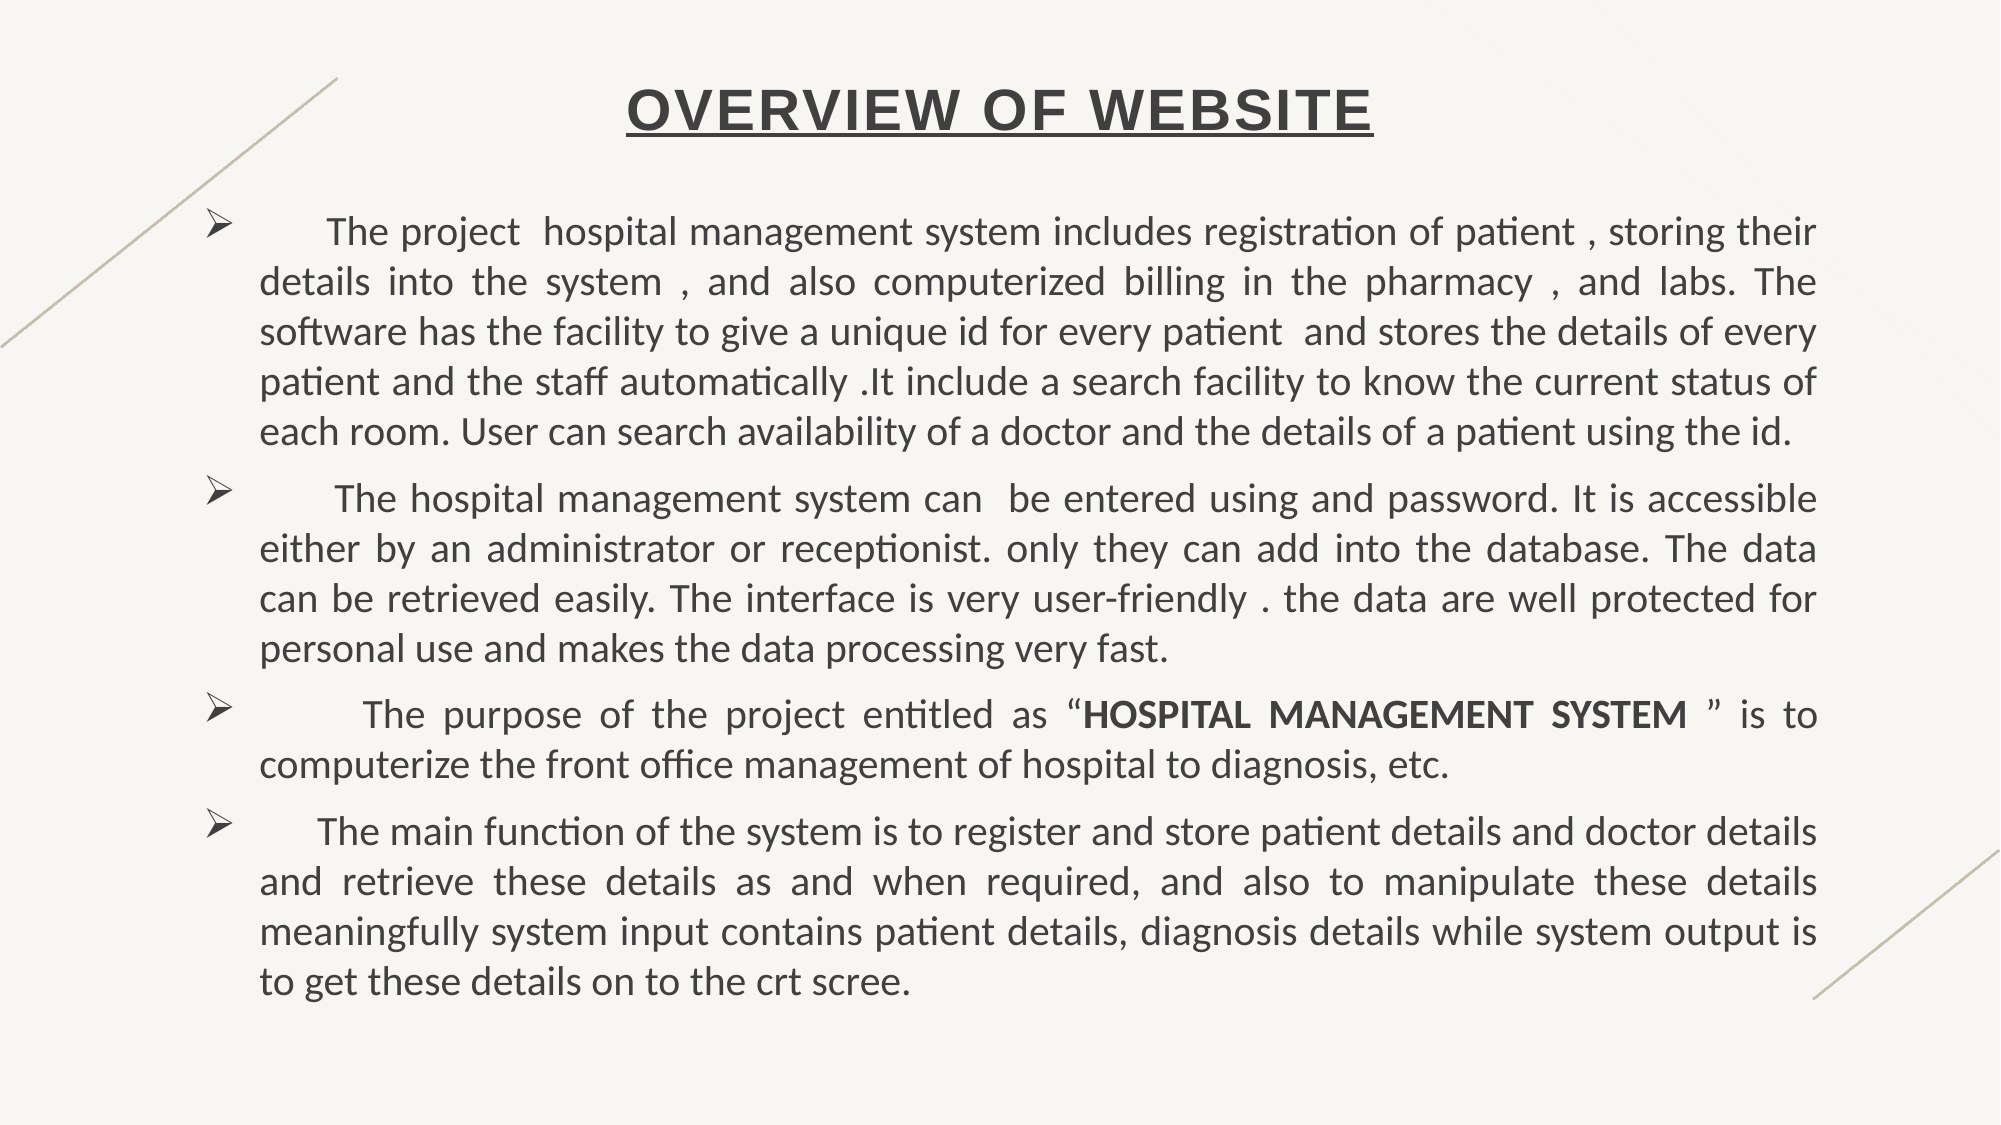

Overview of website
      The project  hospital management system includes registration of patient , storing their details into the system , and also computerized billing in the pharmacy , and labs. The software has the facility to give a unique id for every patient  and stores the details of every patient and the staff automatically .It include a search facility to know the current status of each room. User can search availability of a doctor and the details of a patient using the id.
      The hospital management system can  be entered using and password. It is accessible either by an administrator or receptionist. only they can add into the database. The data can be retrieved easily. The interface is very user-friendly . the data are well protected for personal use and makes the data processing very fast.
      The purpose of the project entitled as “HOSPITAL MANAGEMENT SYSTEM ” is to computerize the front office management of hospital to diagnosis, etc.
      The main function of the system is to register and store patient details and doctor details and retrieve these details as and when required, and also to manipulate these details meaningfully system input contains patient details, diagnosis details while system output is to get these details on to the crt scree.